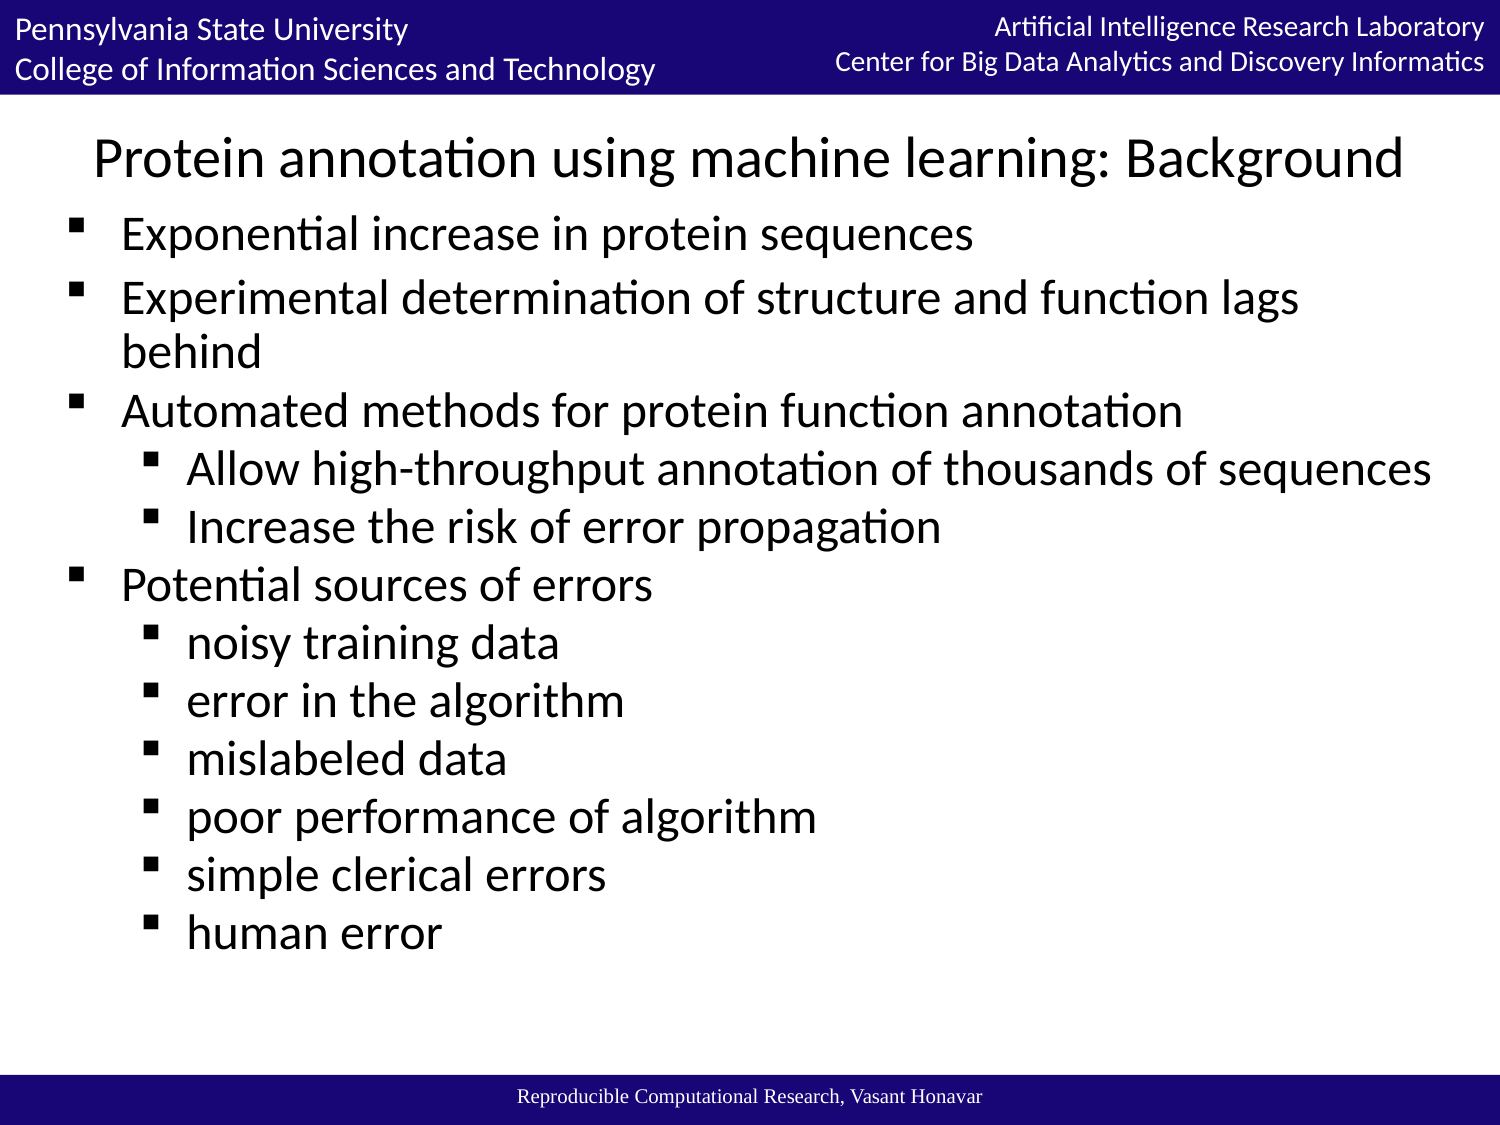

# Protein annotation using machine learning: Background
Exponential increase in protein sequences
Experimental determination of structure and function lags behind
Automated methods for protein function annotation
Allow high-throughput annotation of thousands of sequences
Increase the risk of error propagation
Potential sources of errors
noisy training data
error in the algorithm
mislabeled data
poor performance of algorithm
simple clerical errors
human error

Reproducible Computational Research, Vasant Honavar